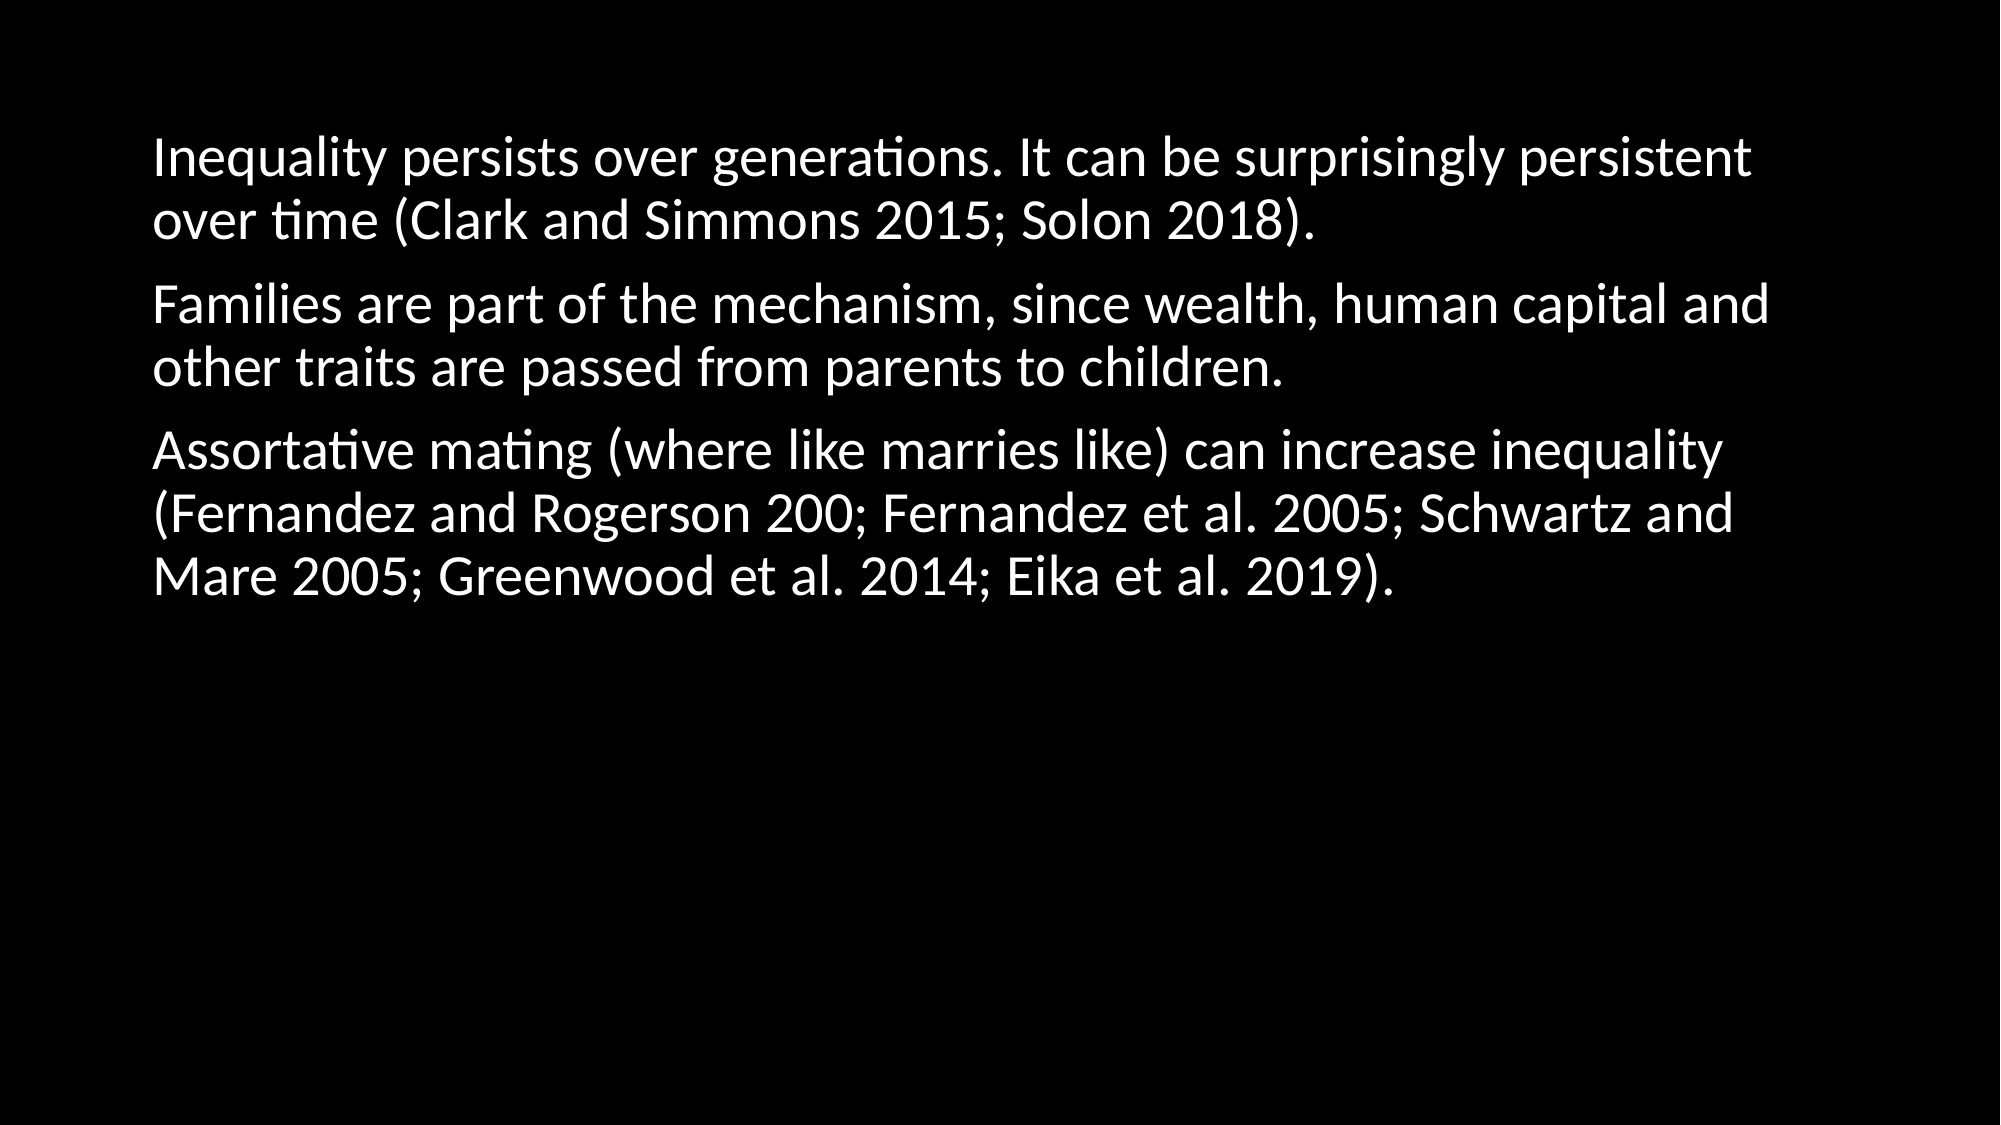

Inequality persists over generations. It can be surprisingly persistent over time (Clark and Simmons 2015; Solon 2018).
Families are part of the mechanism, since wealth, human capital and other traits are passed from parents to children.
Assortative mating (where like marries like) can increase inequality (Fernandez and Rogerson 200; Fernandez et al. 2005; Schwartz and Mare 2005; Greenwood et al. 2014; Eika et al. 2019).